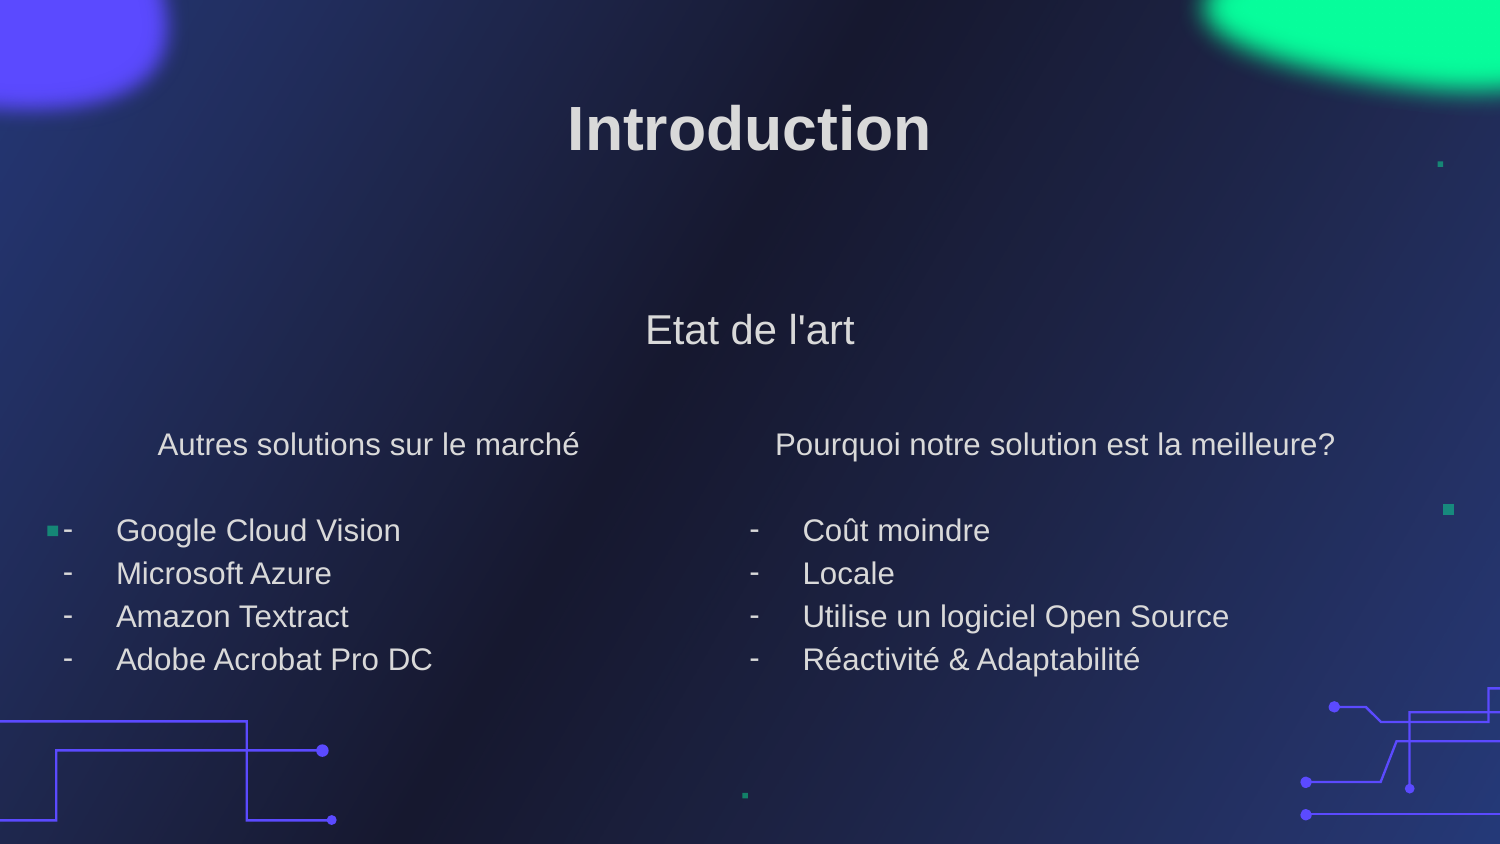

# Introduction
Etat de l'art
Autres solutions sur le marché

Google Cloud Vision
Microsoft Azure
Amazon Textract
Adobe Acrobat Pro DC

Pourquoi notre solution est la meilleure?

Coût moindre
Locale
Utilise un logiciel Open Source
Réactivité & Adaptabilité